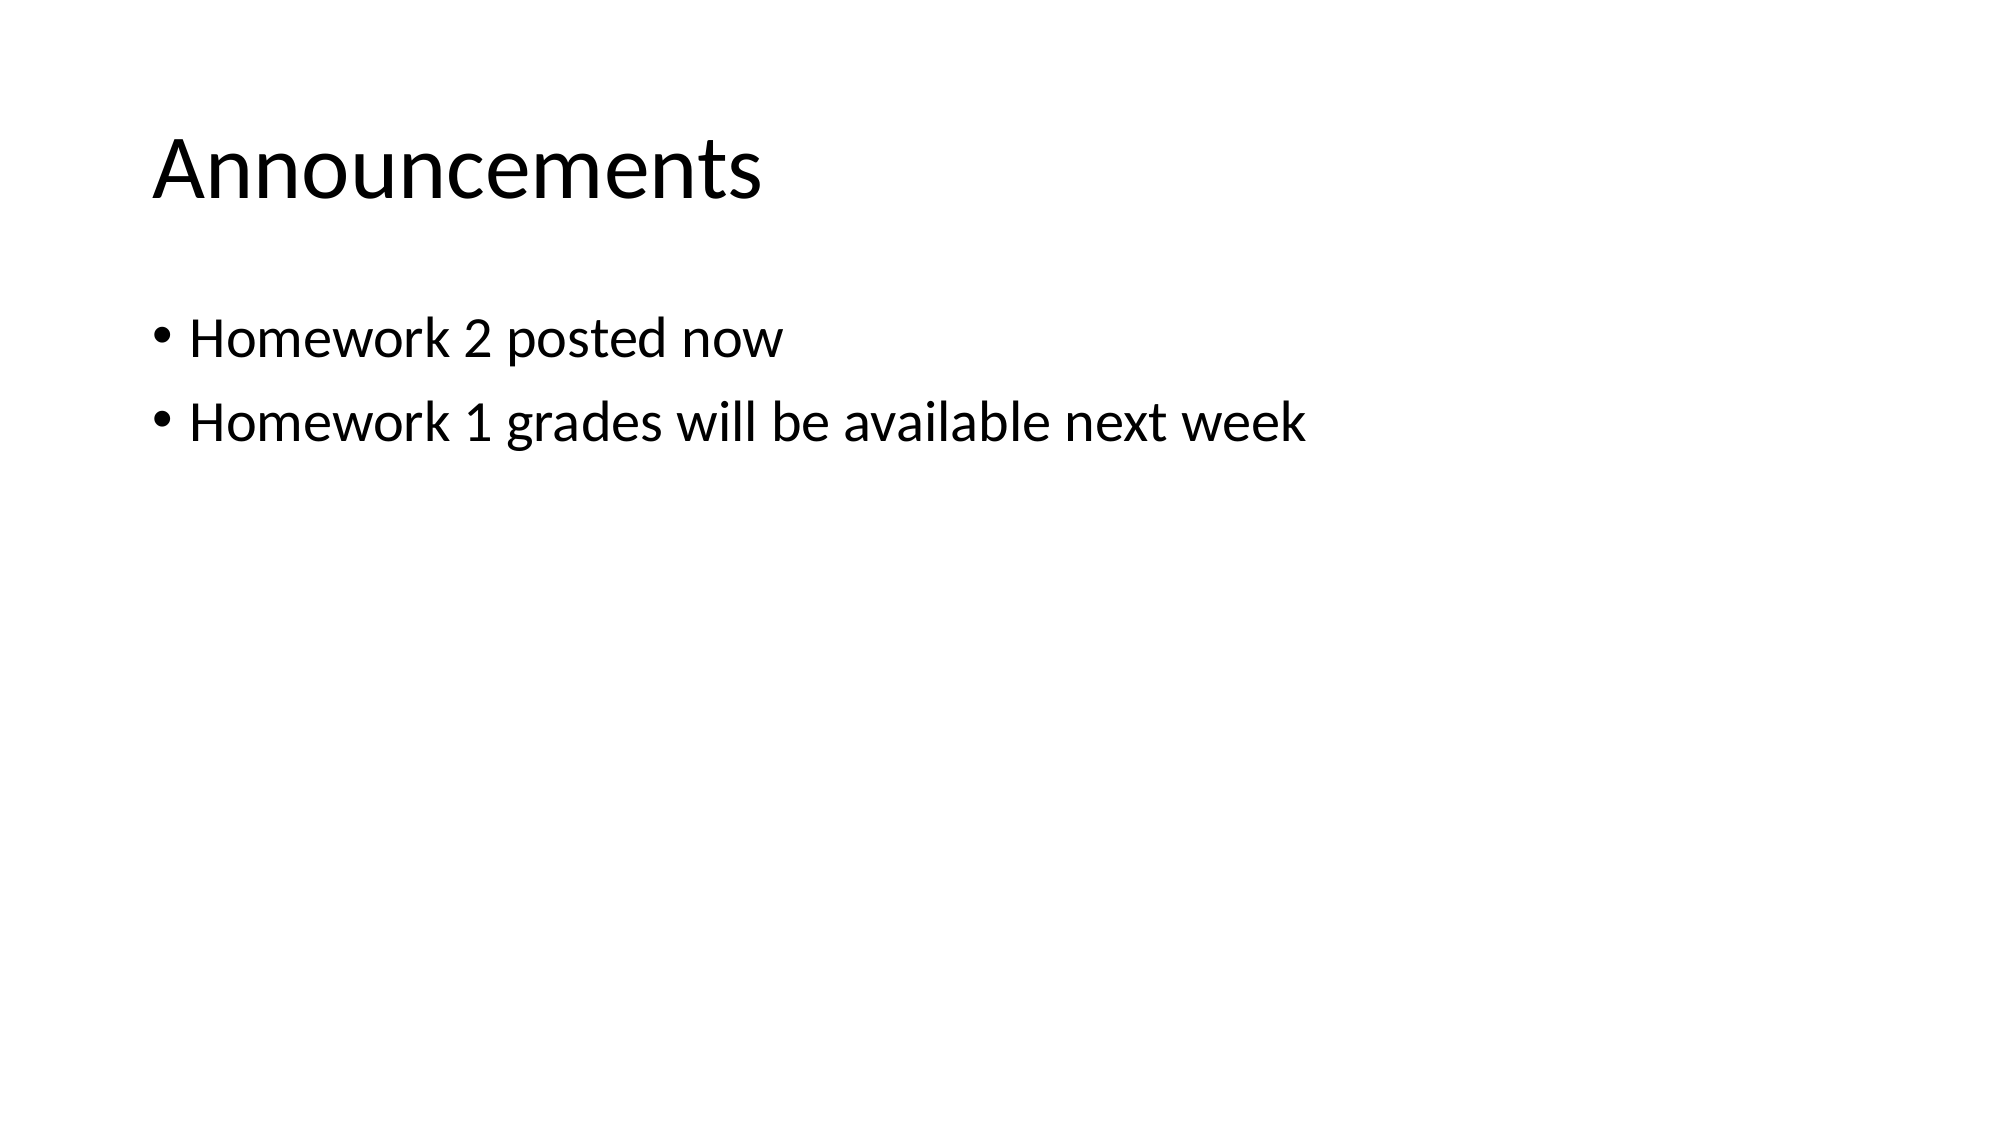

# Announcements
Homework 2 posted now
Homework 1 grades will be available next week